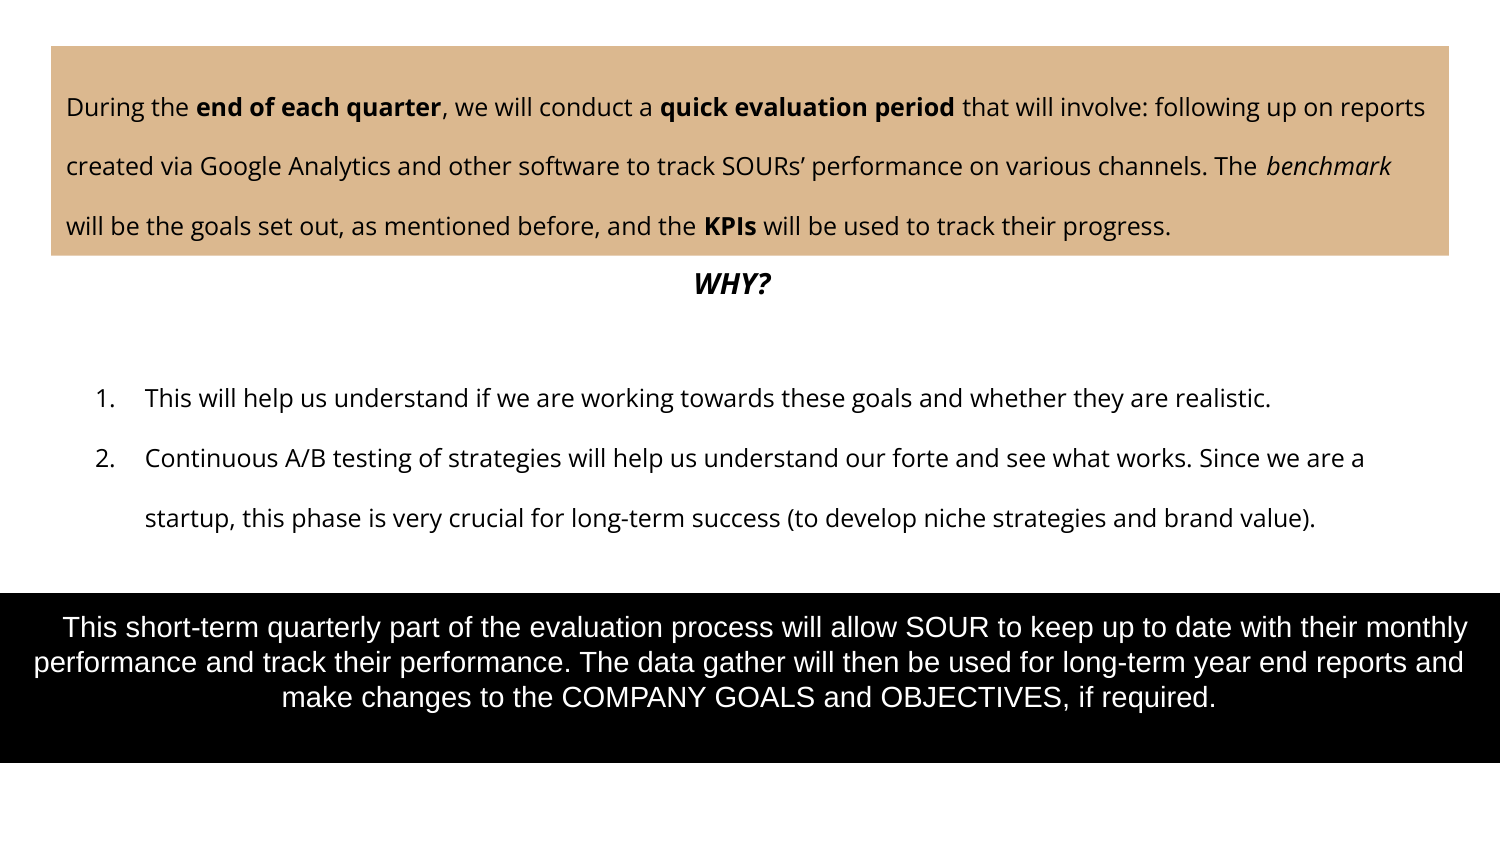

During the end of each quarter, we will conduct a quick evaluation period that will involve: following up on reports created via Google Analytics and other software to track SOURs’ performance on various channels. The benchmark will be the goals set out, as mentioned before, and the KPIs will be used to track their progress.
WHY?
This will help us understand if we are working towards these goals and whether they are realistic.
Continuous A/B testing of strategies will help us understand our forte and see what works. Since we are a startup, this phase is very crucial for long-term success (to develop niche strategies and brand value).

    This short-term quarterly part of the evaluation process will allow SOUR to keep up to date with their monthly performance and track their performance. The data gather will then be used for long-term year end reports and make changes to the COMPANY GOALS and OBJECTIVES, if required.